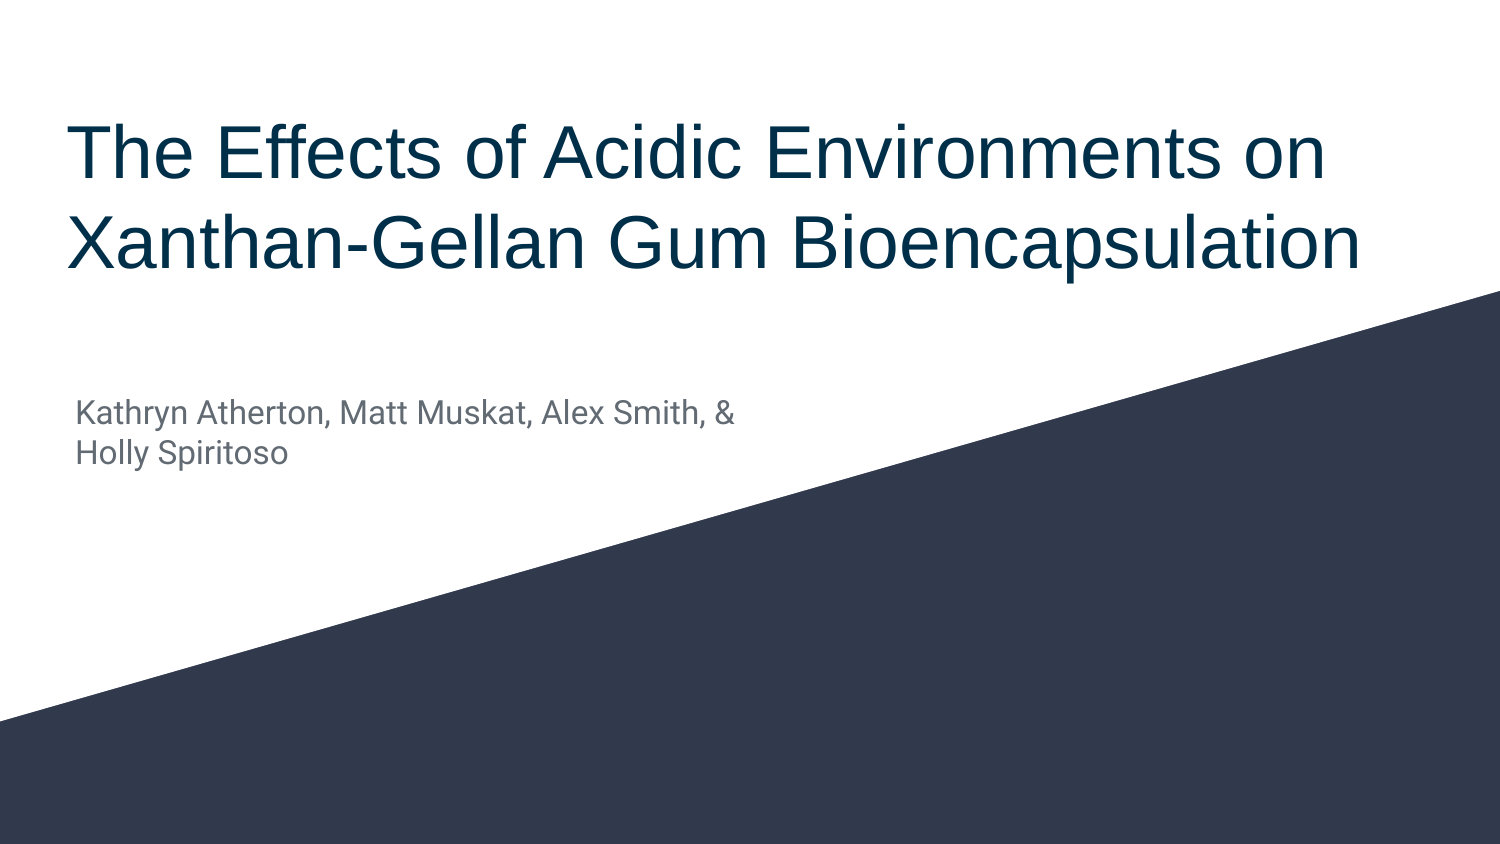

# The Effects of Acidic Environments on Xanthan-Gellan Gum Bioencapsulation
Kathryn Atherton, Matt Muskat, Alex Smith, & Holly Spiritoso